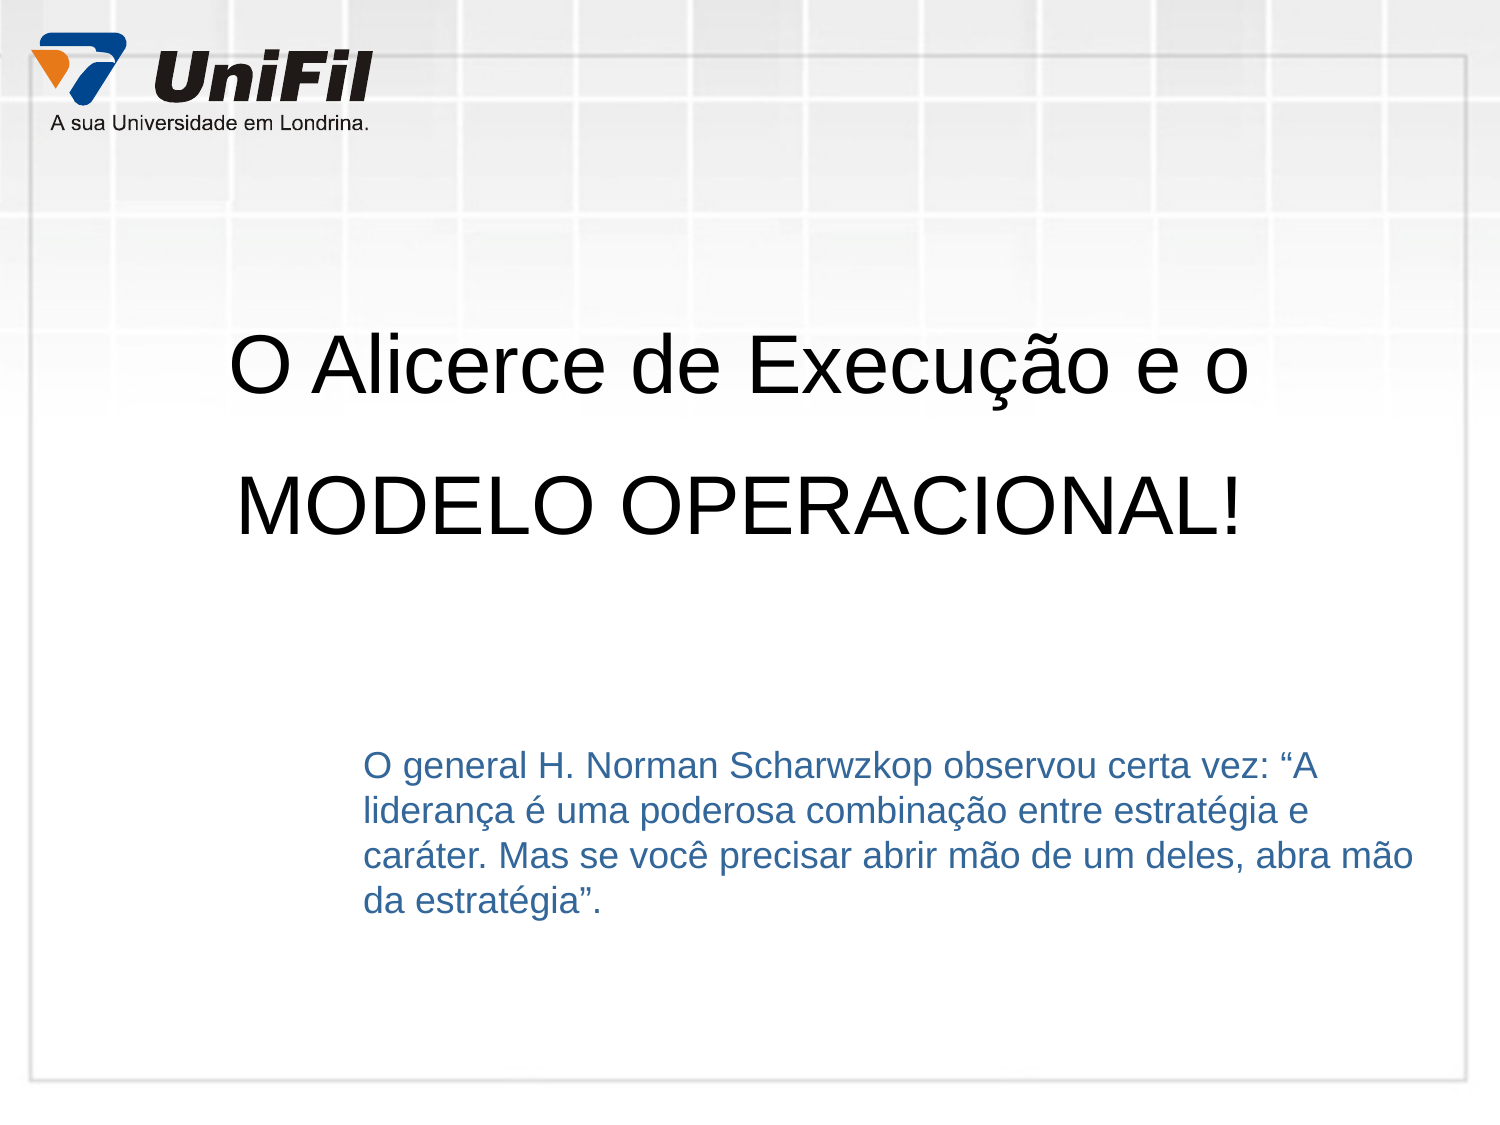

O Alicerce de Execução e o
MODELO OPERACIONAL!
# O general H. Norman Scharwzkop observou certa vez: “A liderança é uma poderosa combinação entre estratégia e caráter. Mas se você precisar abrir mão de um deles, abra mão da estratégia”.